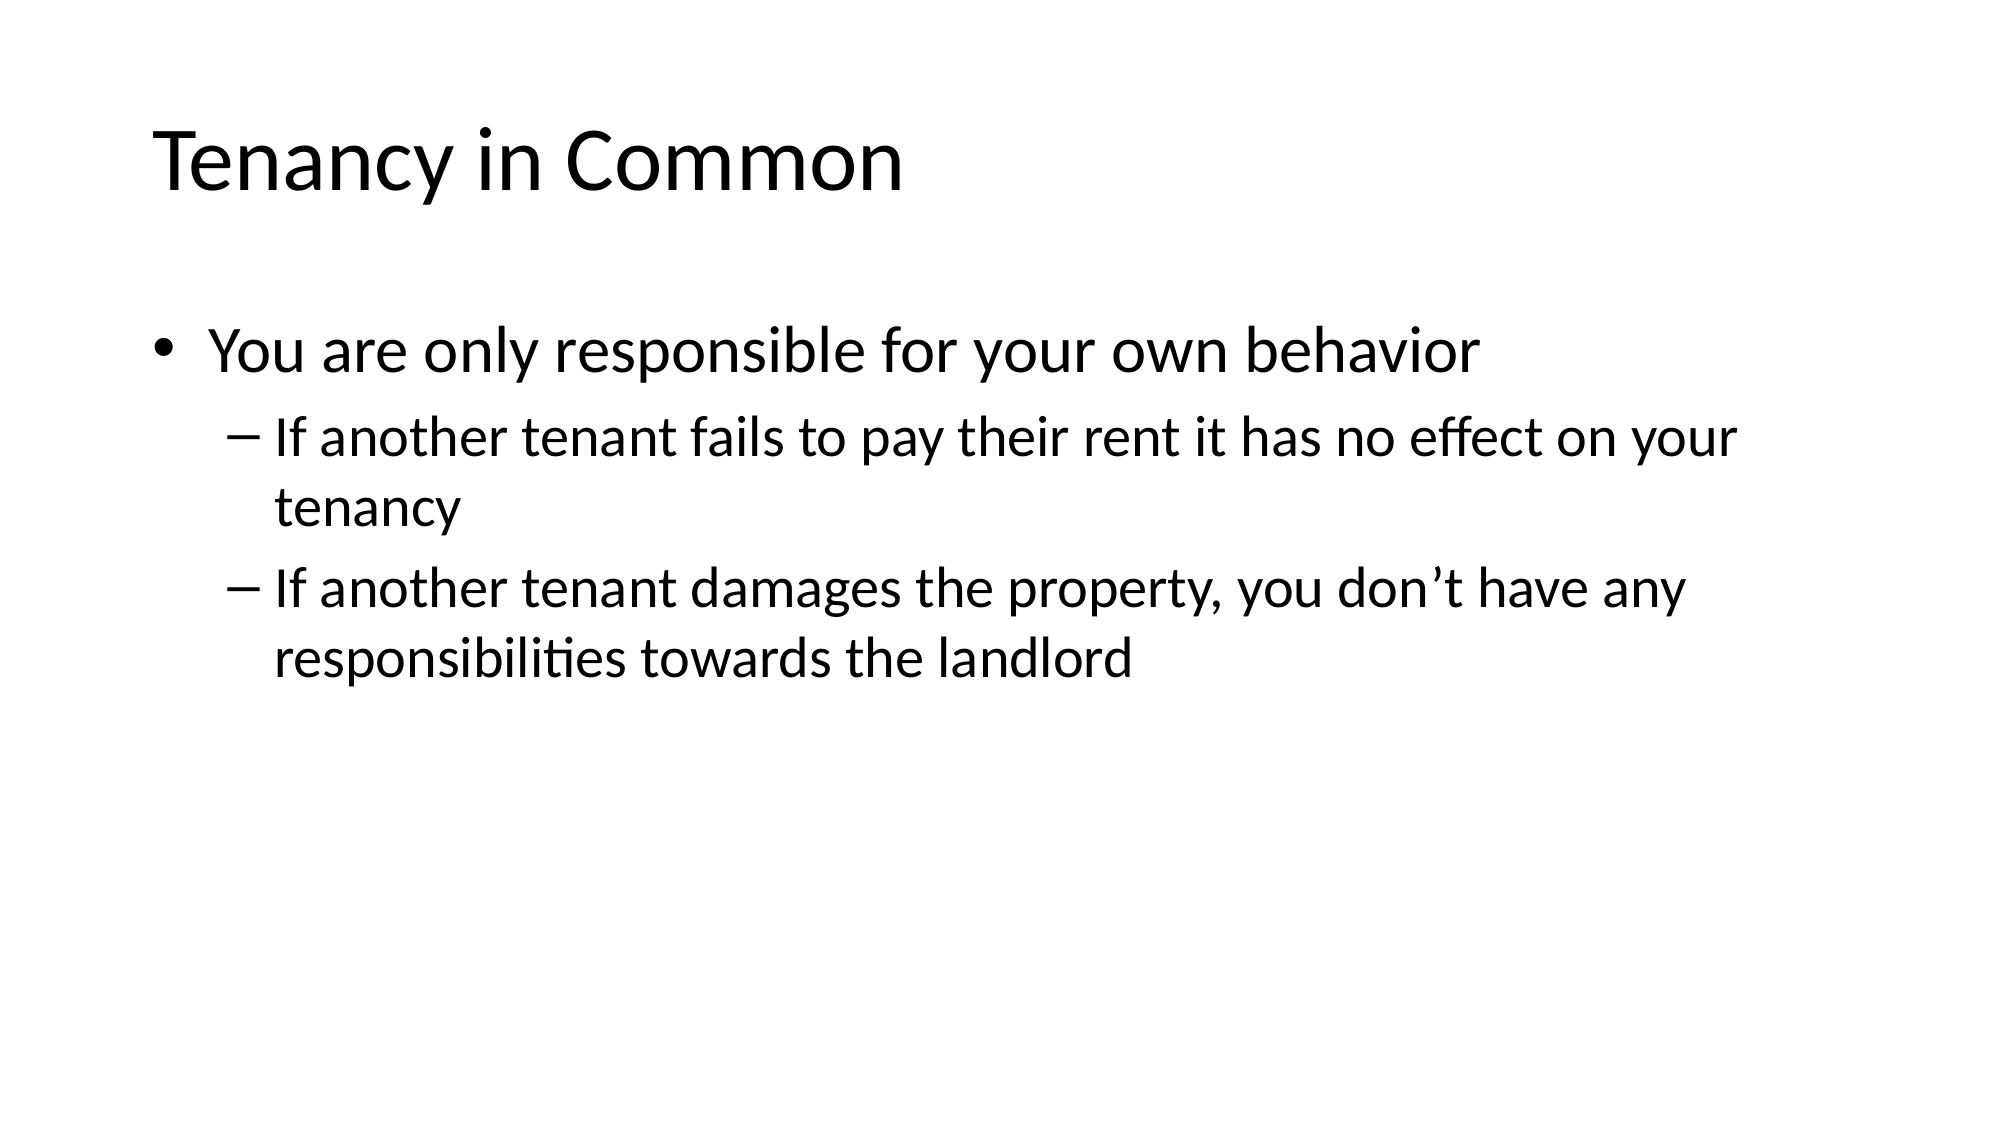

# Tenancy in Common
You are only responsible for your own behavior
If another tenant fails to pay their rent it has no effect on your tenancy
If another tenant damages the property, you don’t have any responsibilities towards the landlord